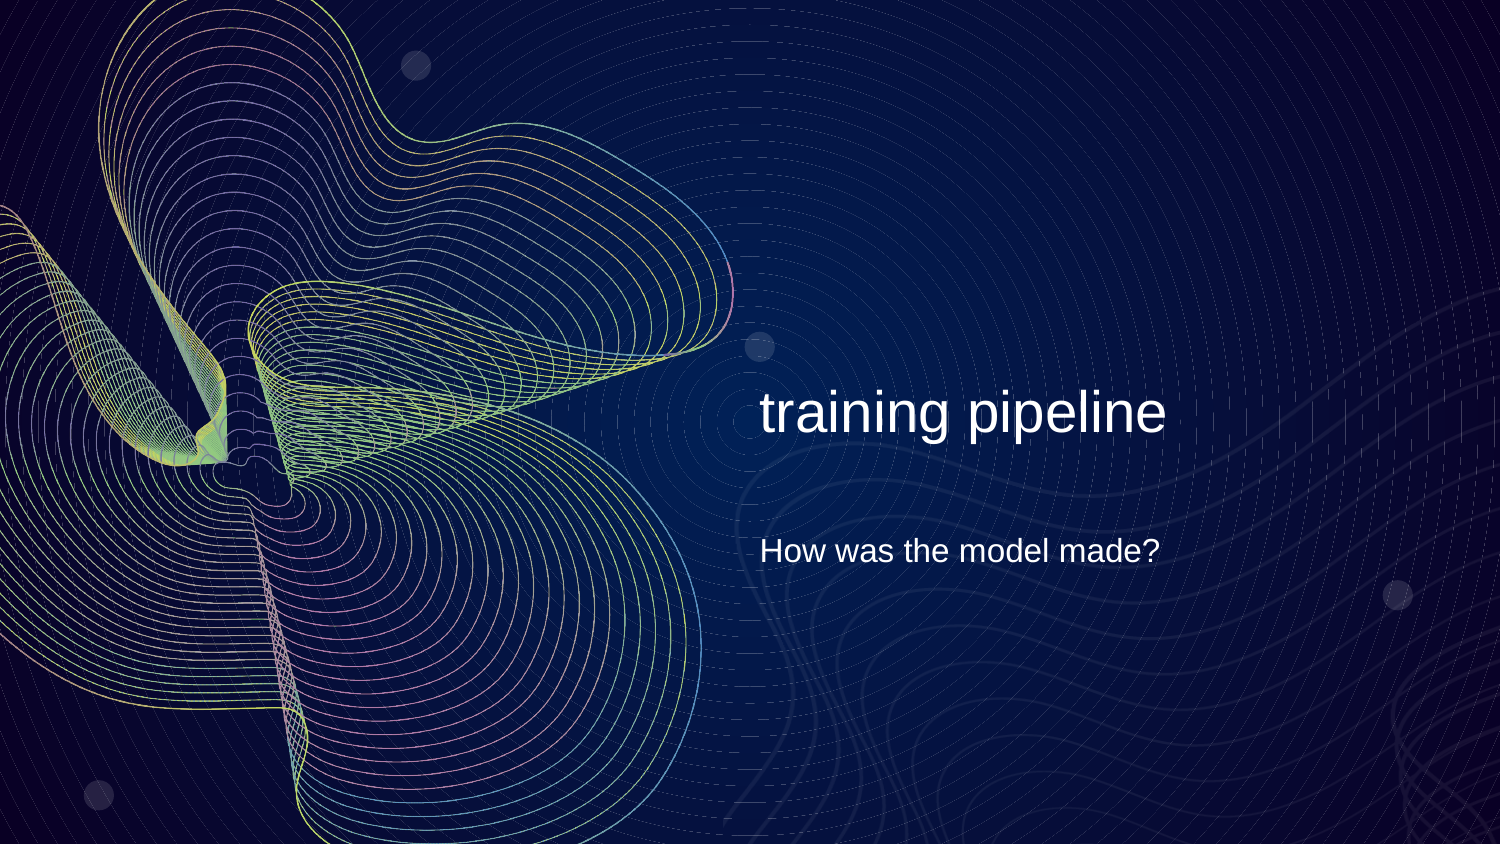

# training pipeline
How was the model made?